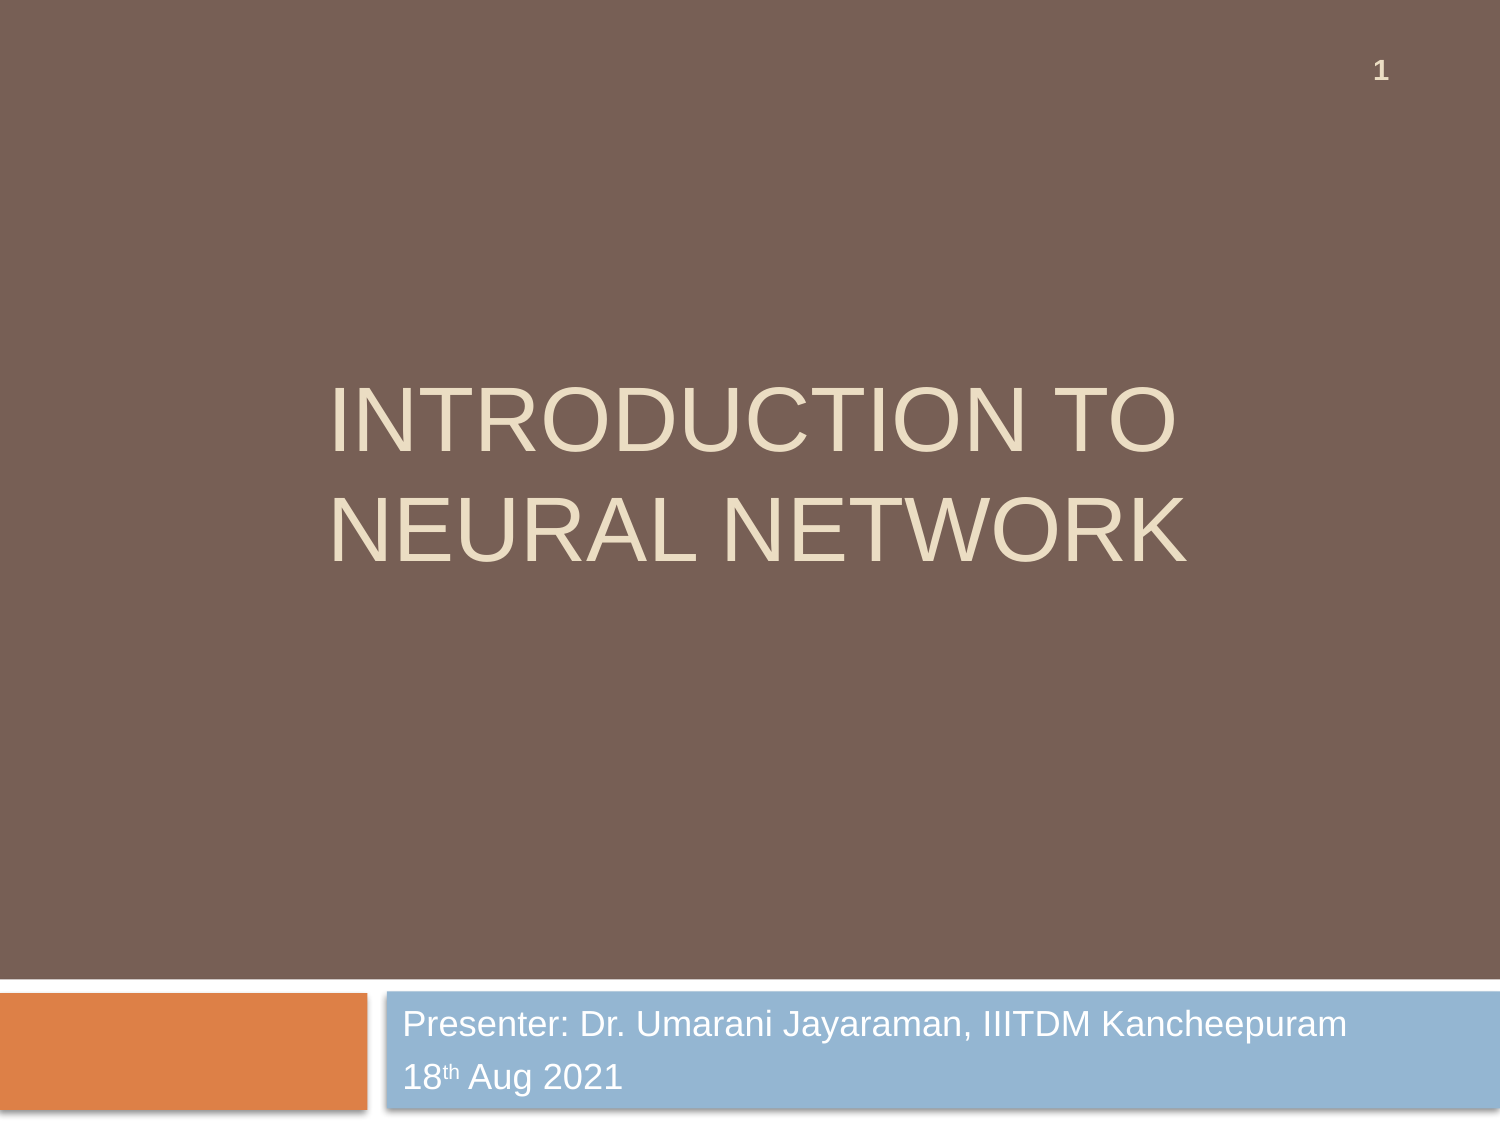

1
# Introduction to Neural Network
Presenter: Dr. Umarani Jayaraman, IIITDM Kancheepuram
18th Aug 2021